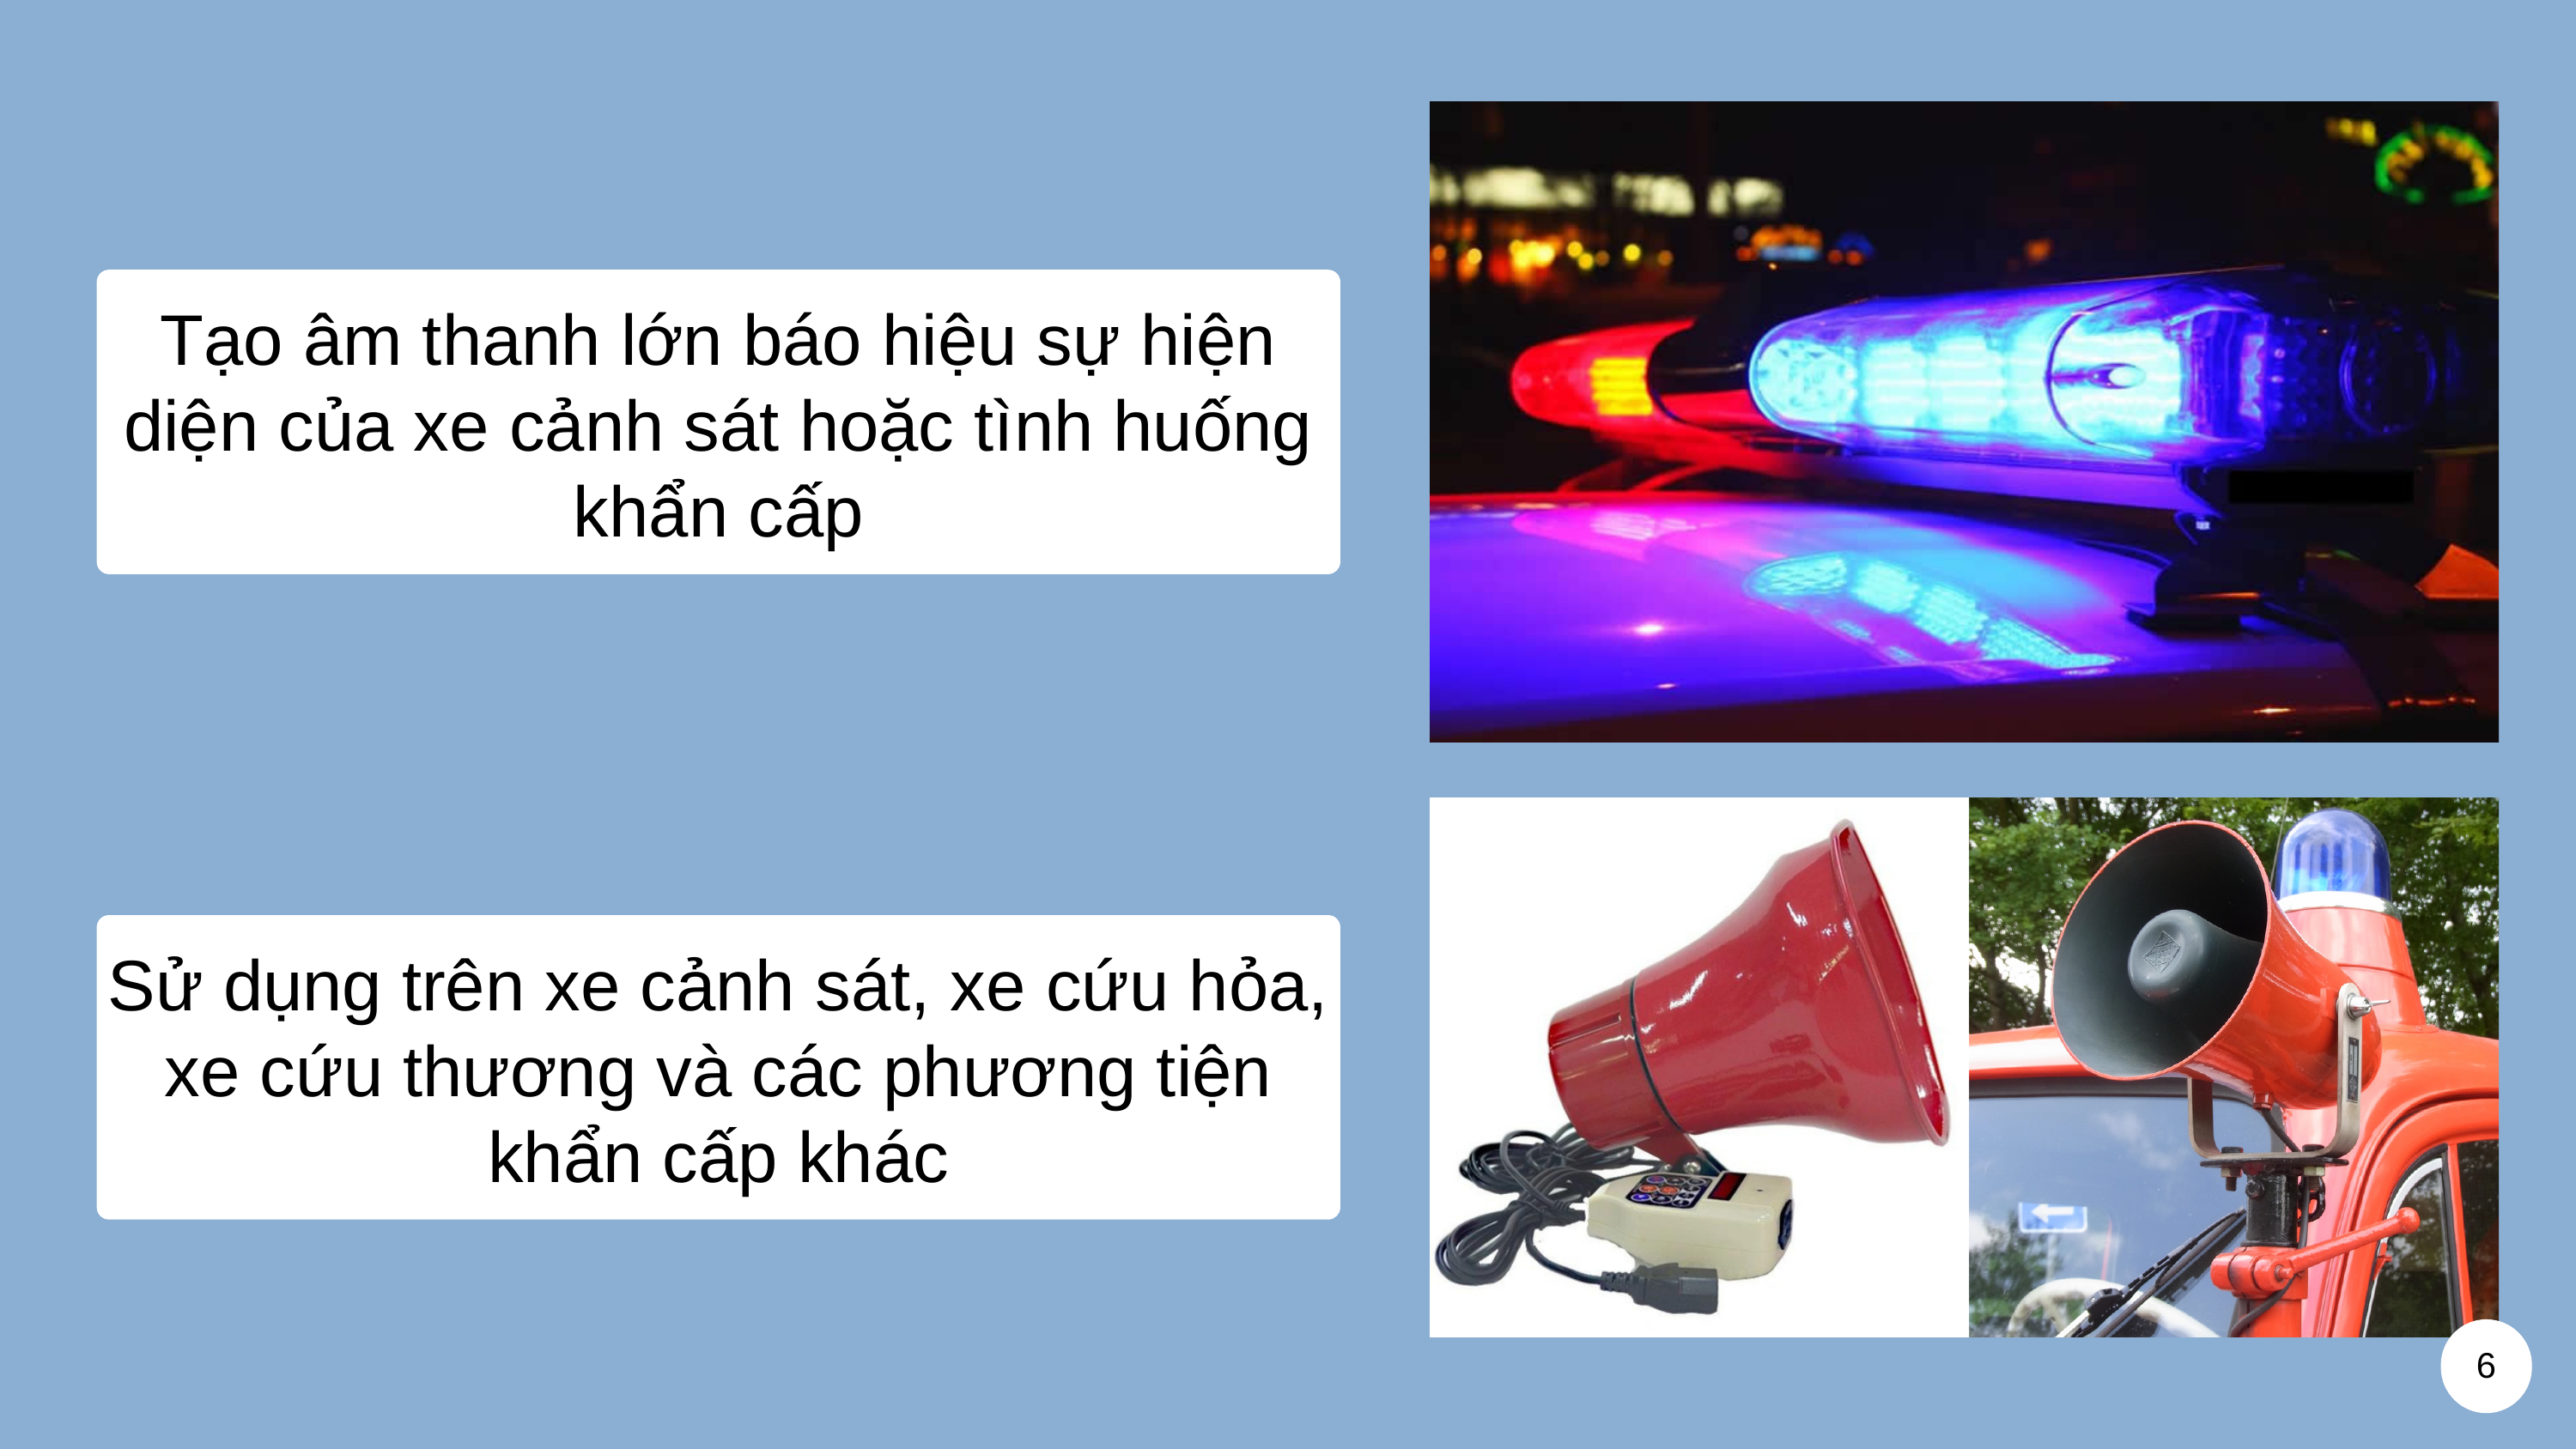

What

Tạo âm thanh lớn báo hiệu sự hiện diện của xe cảnh sát hoặc tình huống khẩn cấp

Sử dụng trên xe cảnh sát, xe cứu hỏa, xe cứu thương và các phương tiện khẩn cấp khác

6